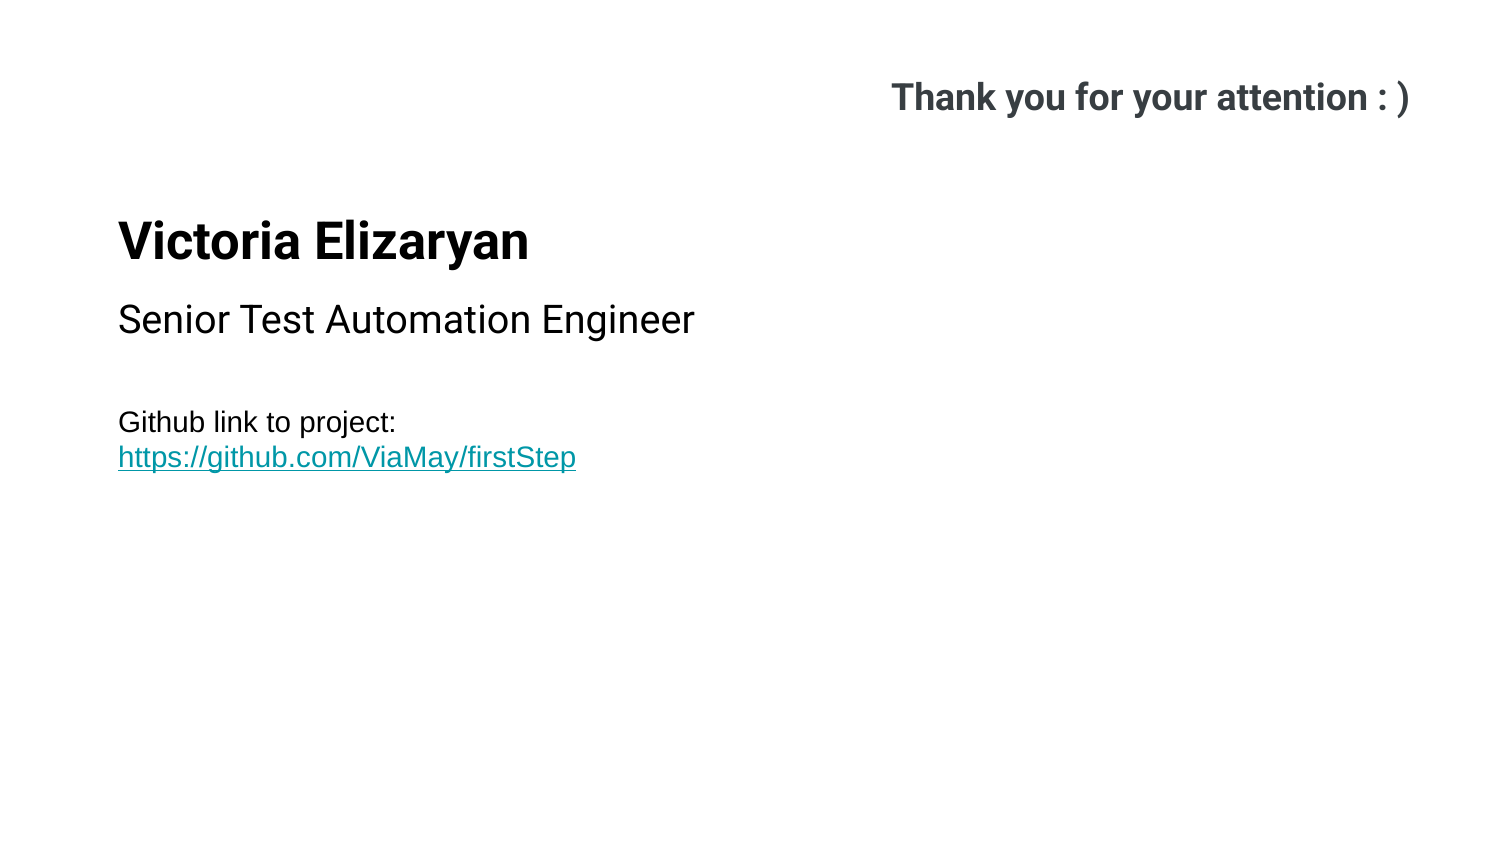

Thank you for your attention : )
Victoria Elizaryan
Senior Test Automation Engineer

Github link to project:
https://github.com/ViaMay/firstStep